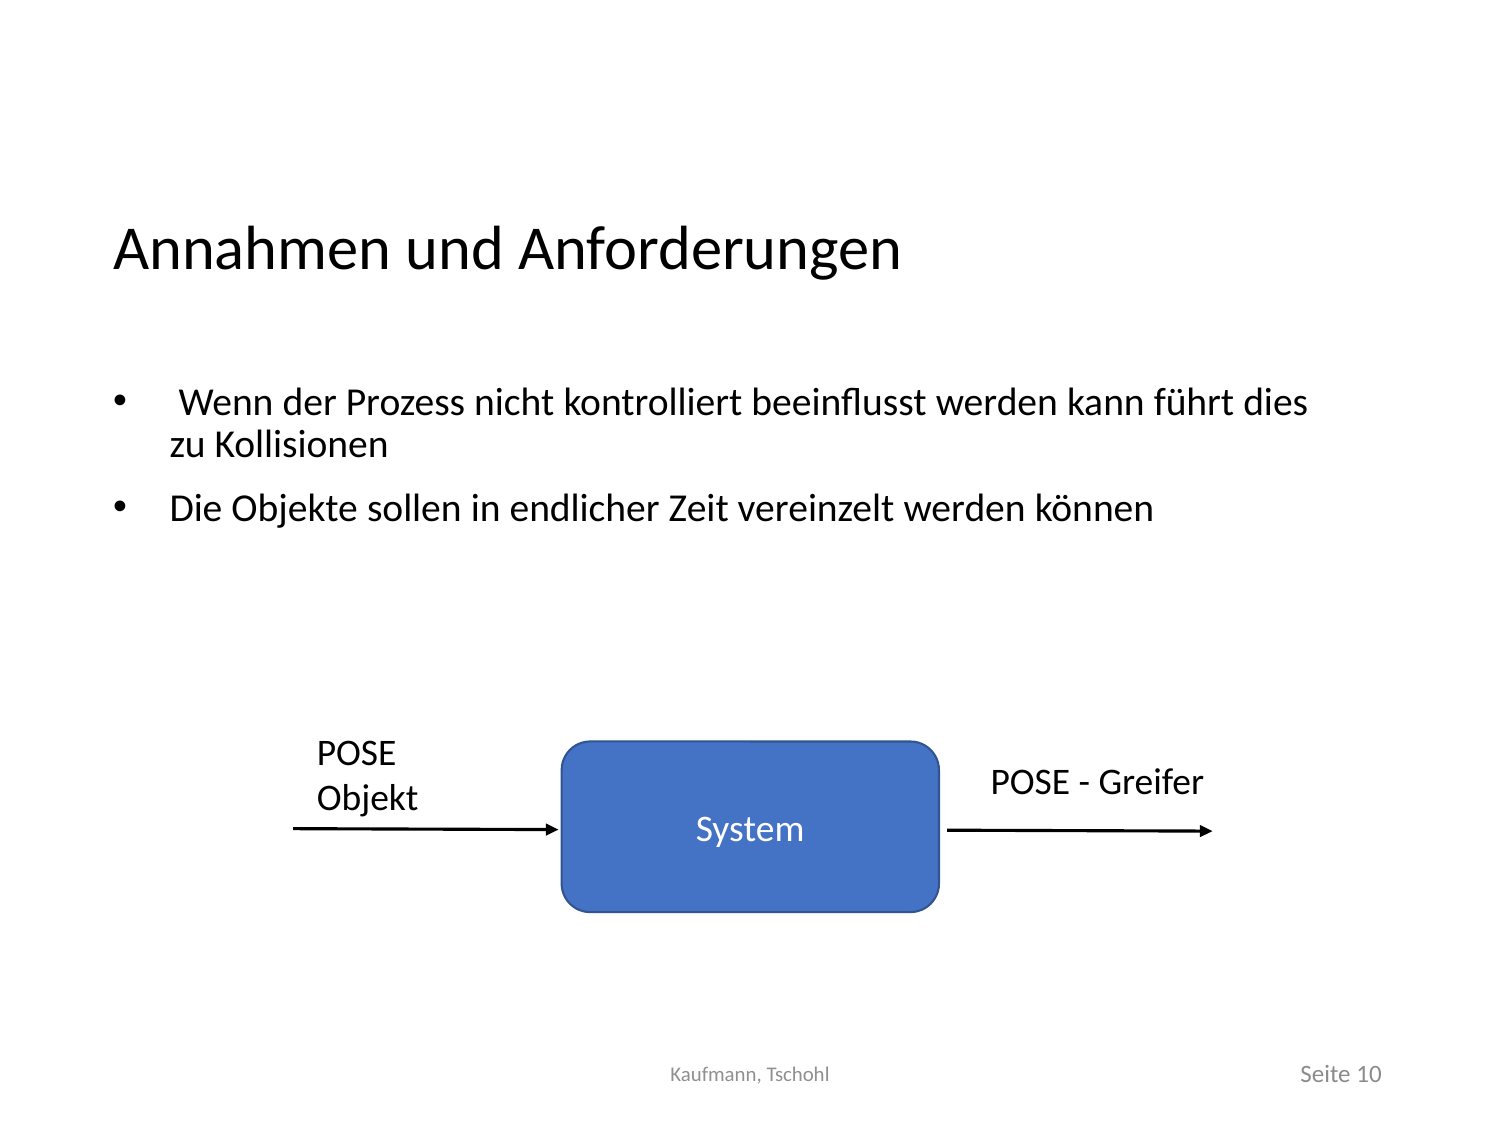

# Annahmen und Anforderungen
 Wenn der Prozess nicht kontrolliert beeinflusst werden kann führt dies zu Kollisionen
Die Objekte sollen in endlicher Zeit vereinzelt werden können

POSE
Objekt
System
POSE - Greifer
Kaufmann, Tschohl
Seite 10